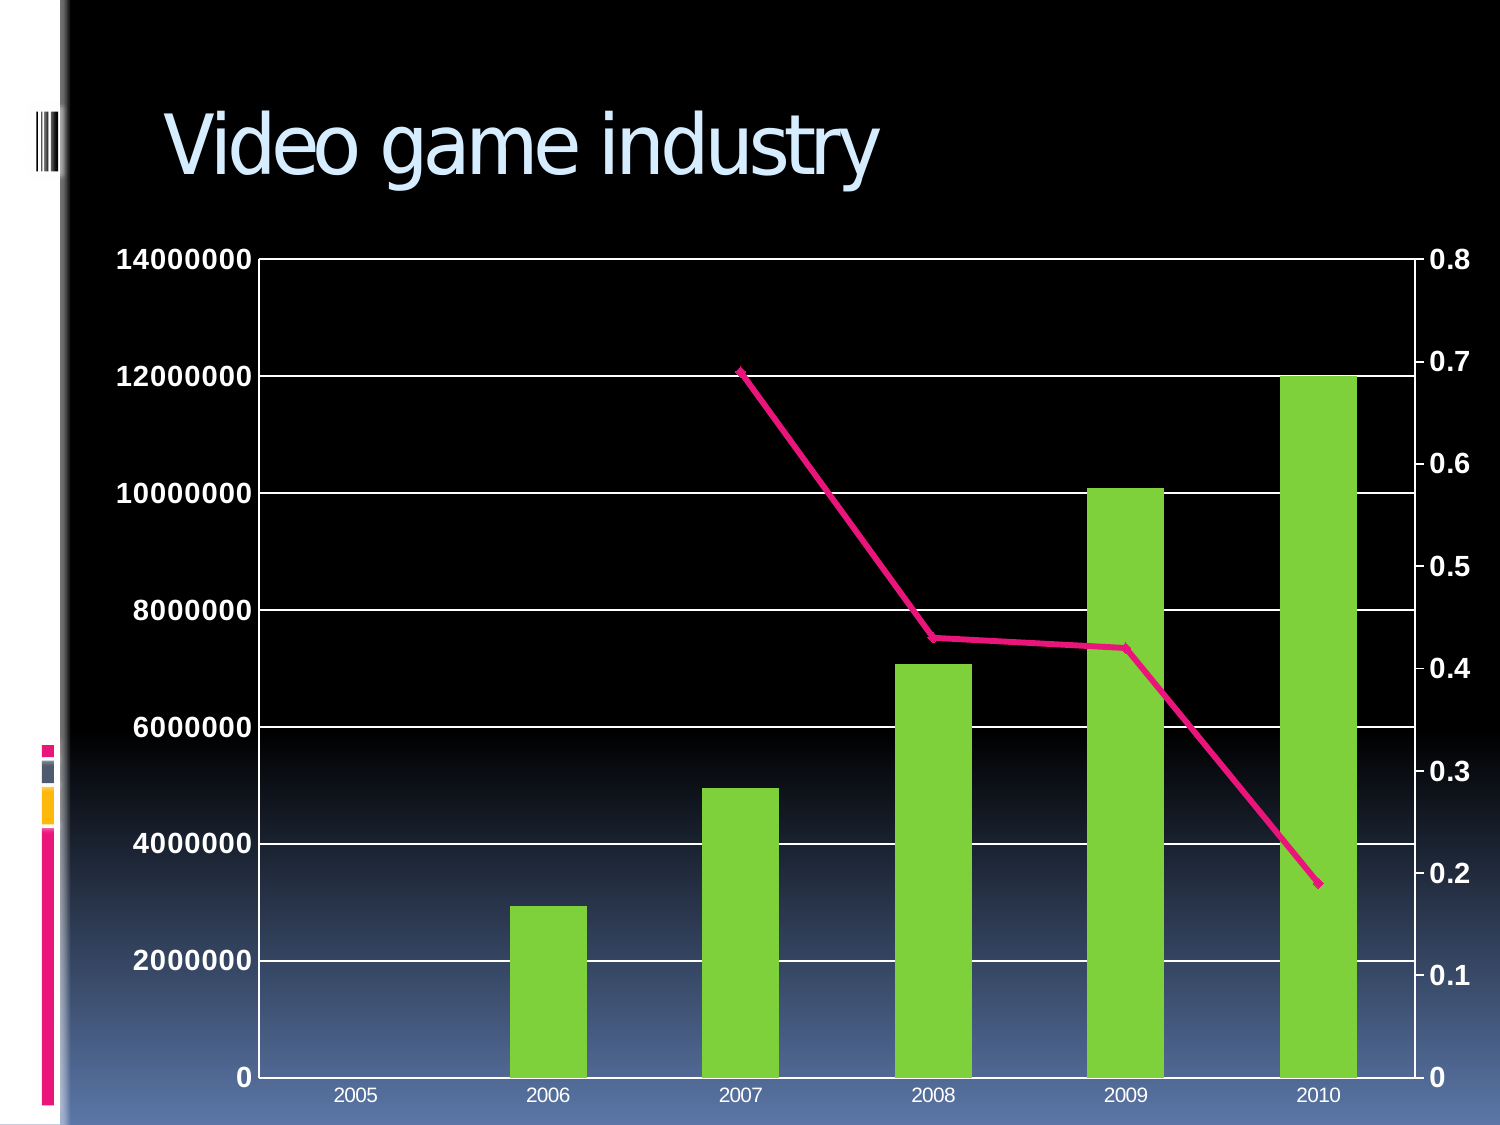

# Video game industry

### Chart

| Category | Số người chơi game | Tốc độ tăng trưởng gamer |
|---|---|---|
| 2005 | None | None |
| 2006 | 2936757.0 | None |
| 2007 | 4961071.0 | 0.6900000000000006 |
| 2008 | 7083696.0 | 0.4300000000000003 |
| 2009 | 10081492.0 | 0.4200000000000003 |
| 2010 | 12000000.0 | 0.19 |